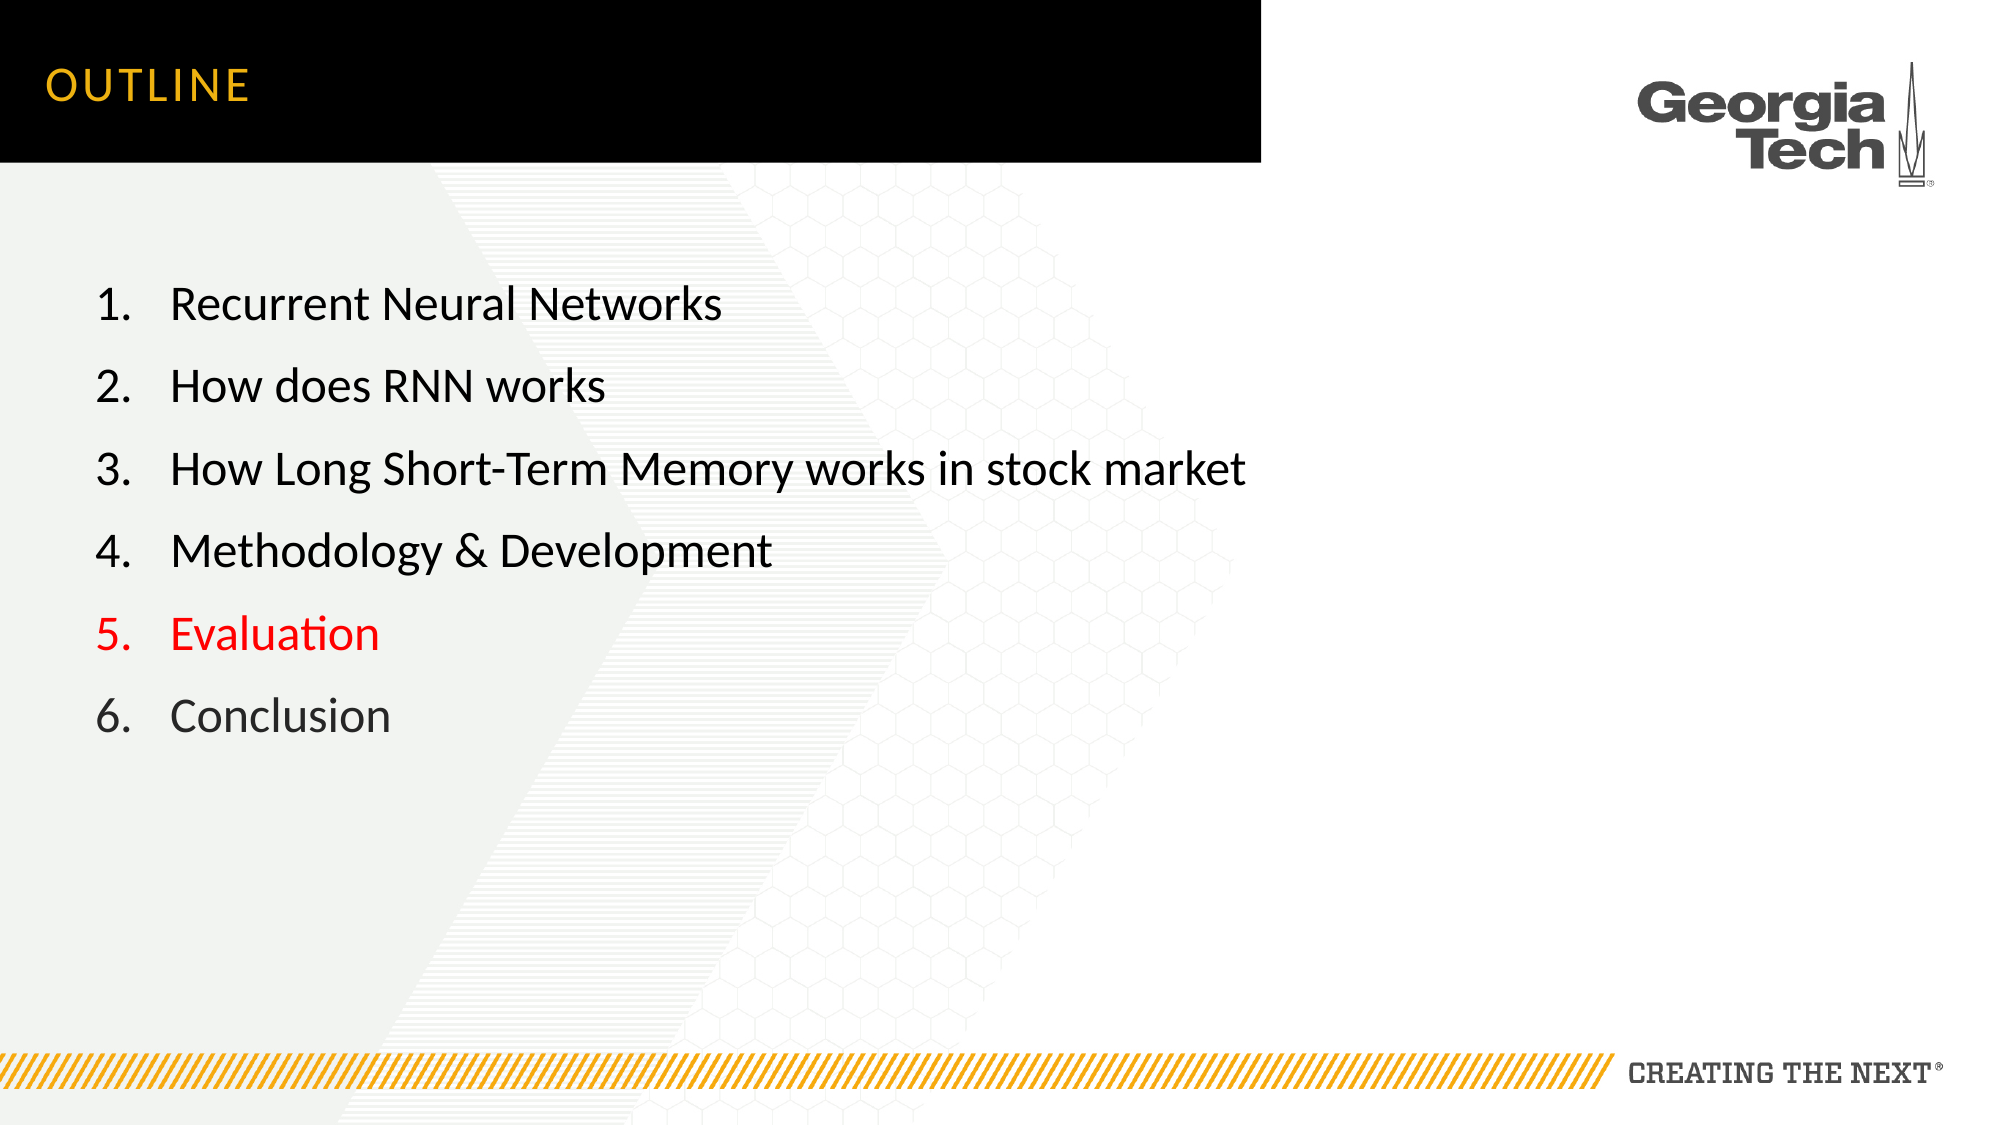

# OutLine
Recurrent Neural Networks
How does RNN works
How Long Short-Term Memory works in stock market
Methodology & Development
Evaluation
Conclusion